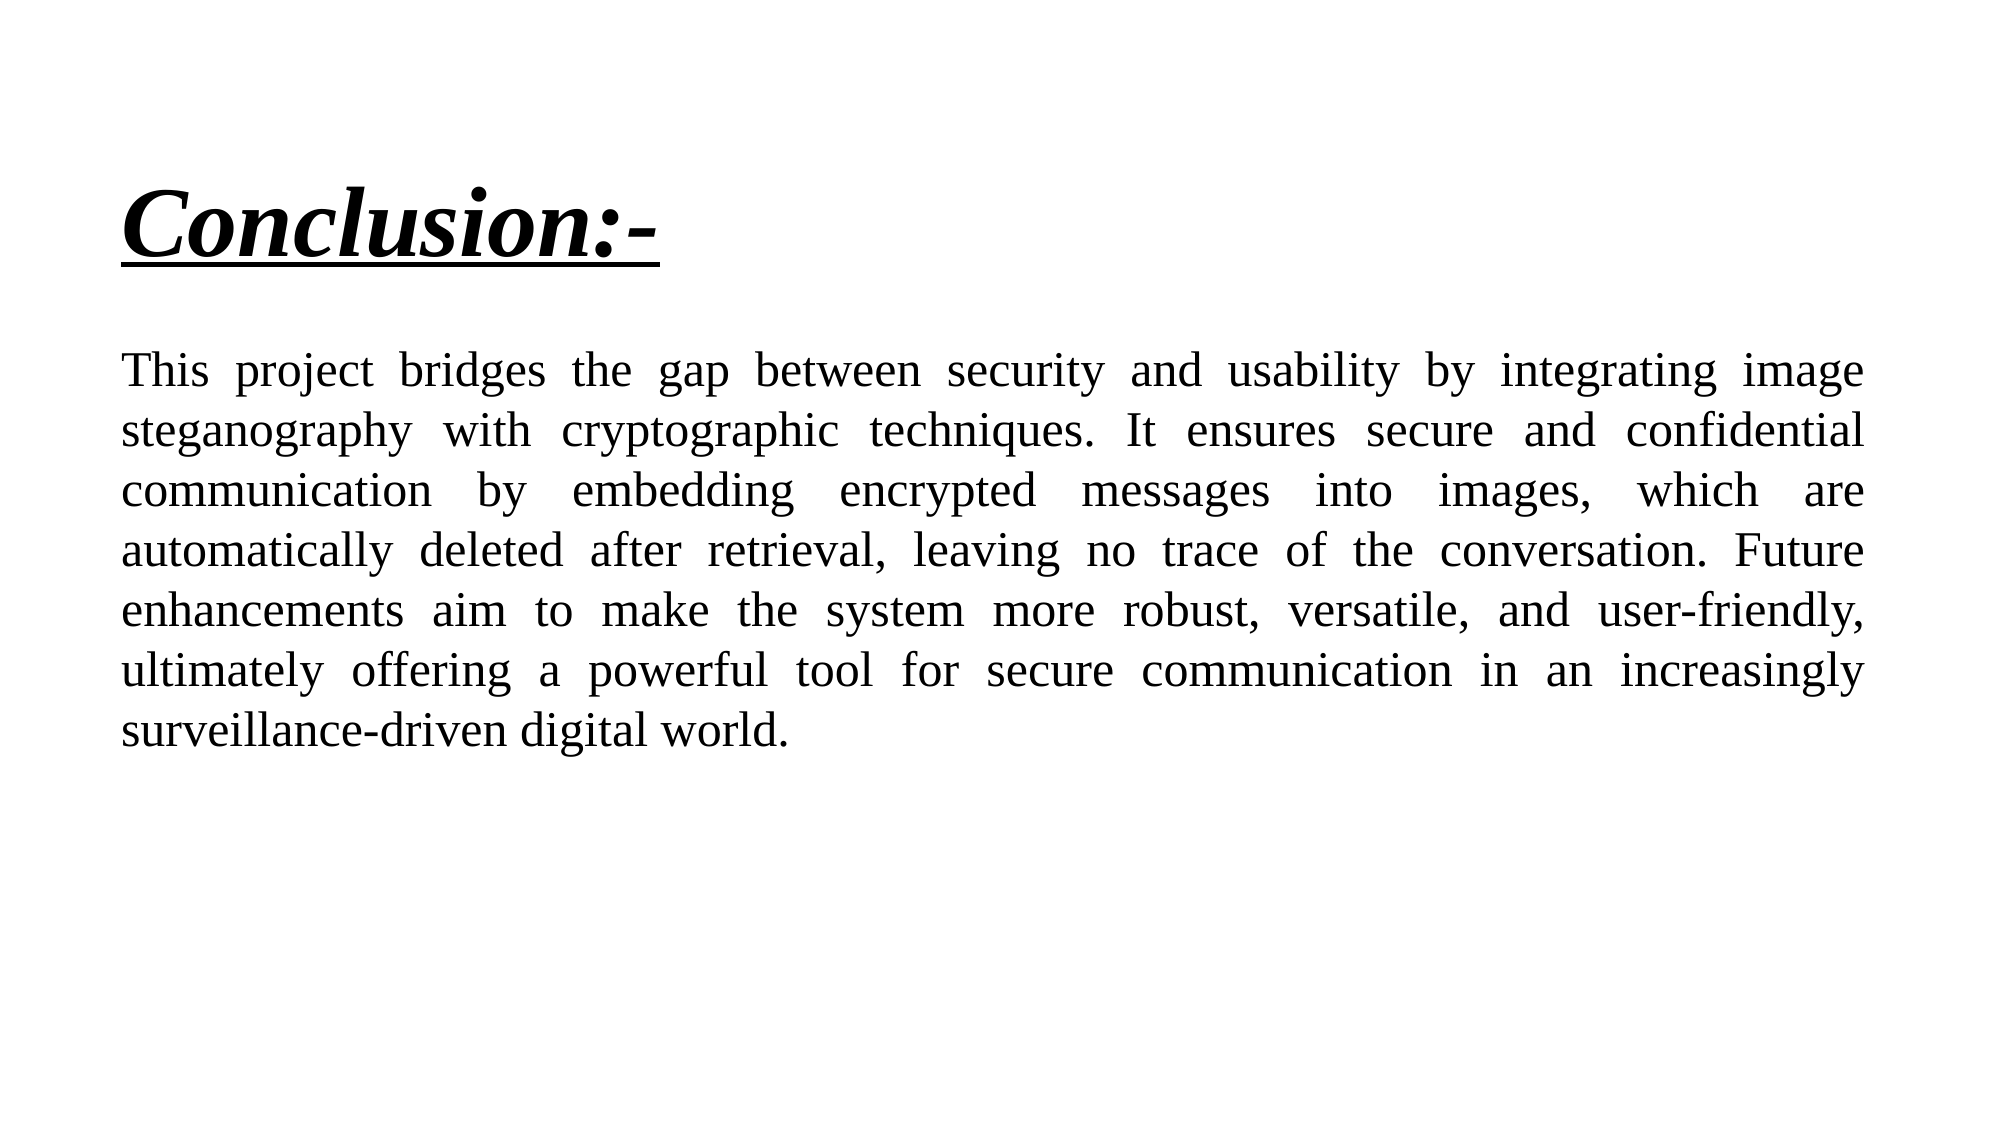

Conclusion:-

This project bridges the gap between security and usability by integrating image steganography with cryptographic techniques. It ensures secure and confidential communication by embedding encrypted messages into images, which are automatically deleted after retrieval, leaving no trace of the conversation. Future enhancements aim to make the system more robust, versatile, and user-friendly, ultimately offering a powerful tool for secure communication in an increasingly surveillance-driven digital world.